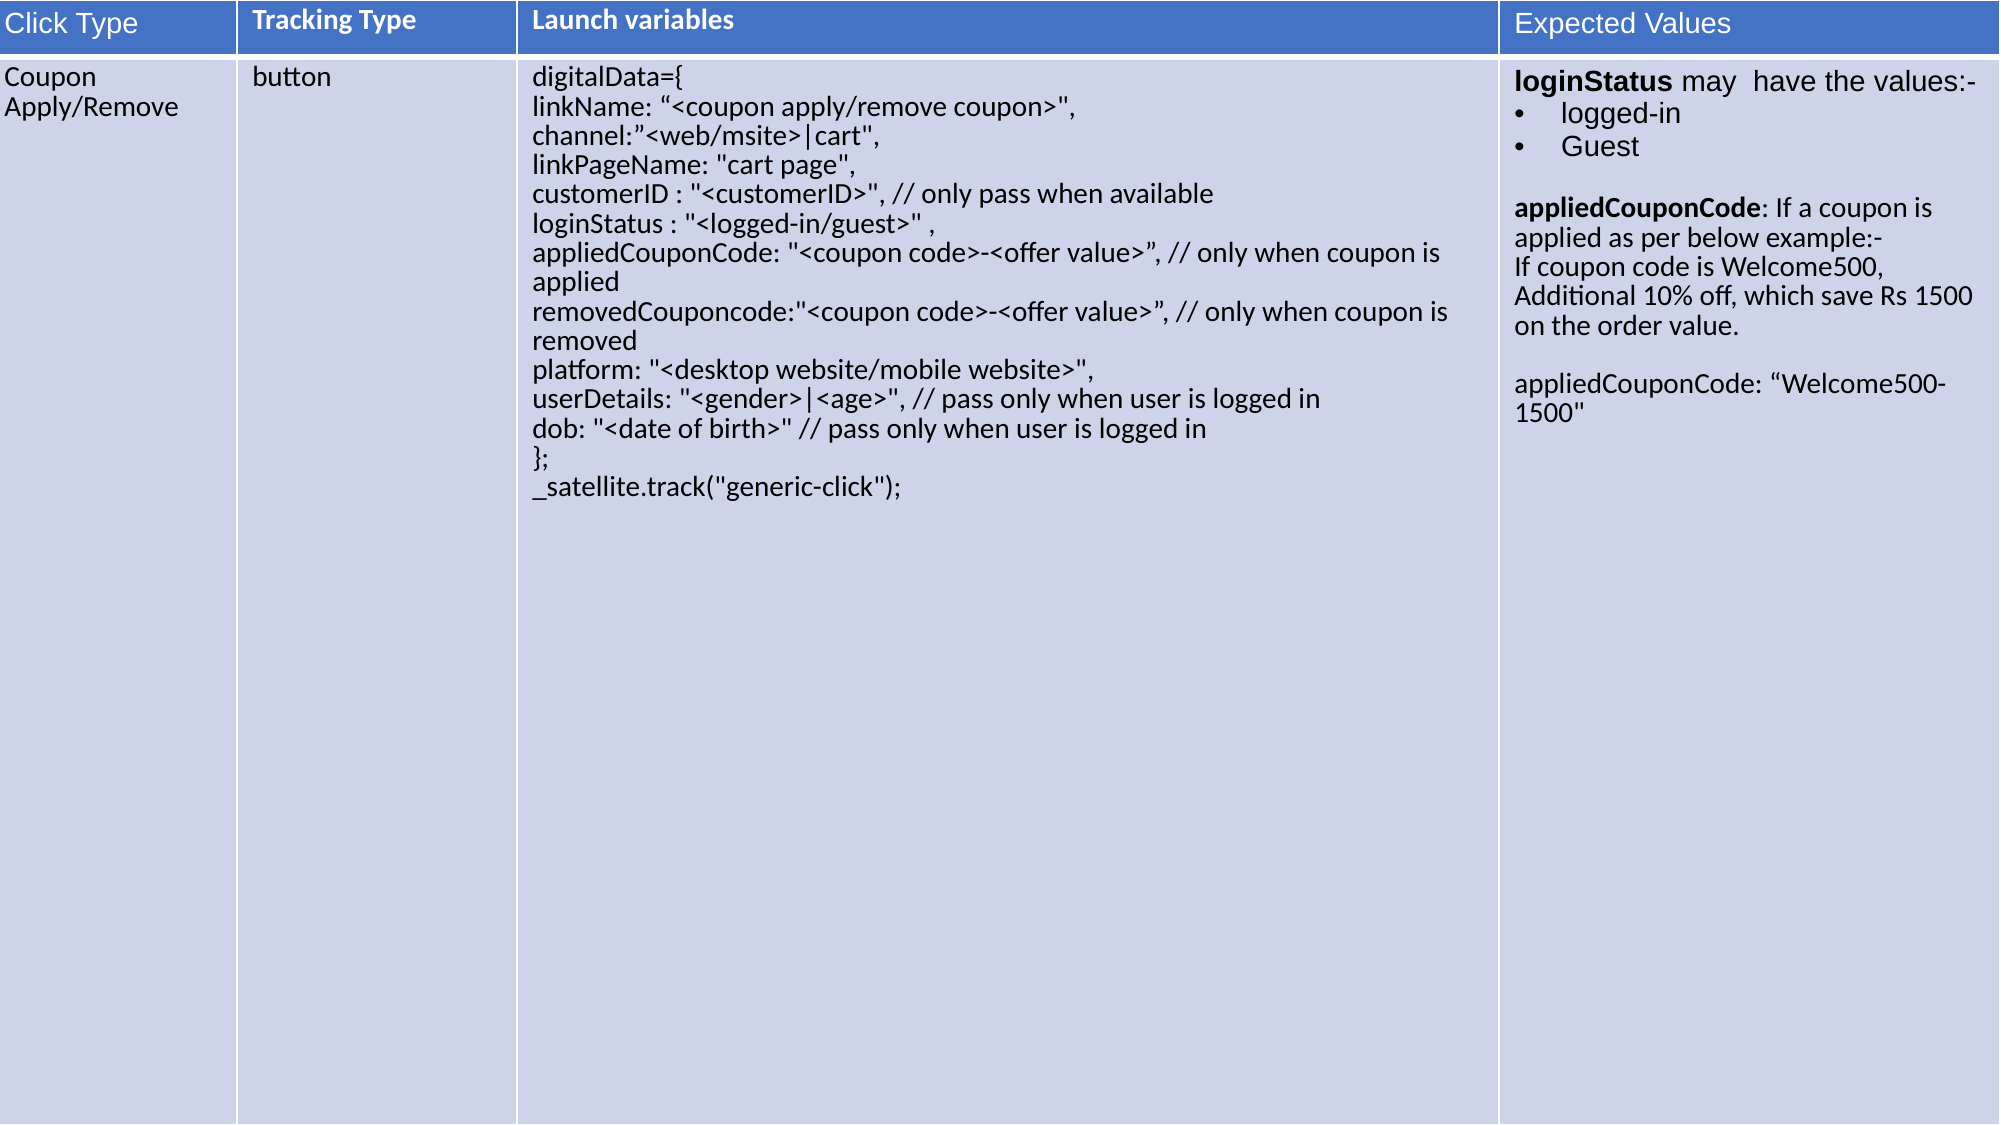

| Click Type | Tracking Type | Launch variables | Expected Values |
| --- | --- | --- | --- |
| Coupon Apply/Remove | button | digitalData={​ linkName: “<coupon apply/remove coupon>",​ channel:”<web/msite>|cart",​ linkPageName: "cart page",​ customerID : "<customerID>", // only pass when available​ loginStatus : "<logged-in/guest>" ,​ appliedCouponCode: "<coupon code>-<offer value>”, // only when coupon is applied removedCouponcode:"<coupon code>-<offer value>”, // only when coupon is removed platform: "<desktop website/mobile website>",​ userDetails: "<gender>|<age>", // pass only when user is logged in​ dob: "<date of birth>" // pass only when user is logged in​ };​ \_satellite.track("generic-click"); | loginStatus may have the values:- logged-in Guest appliedCouponCode: If a coupon is applied as per below example:-​ If coupon code is Welcome500, Additional 10% off, which save Rs 1500 on the order value. appliedCouponCode: “Welcome500-1500" |